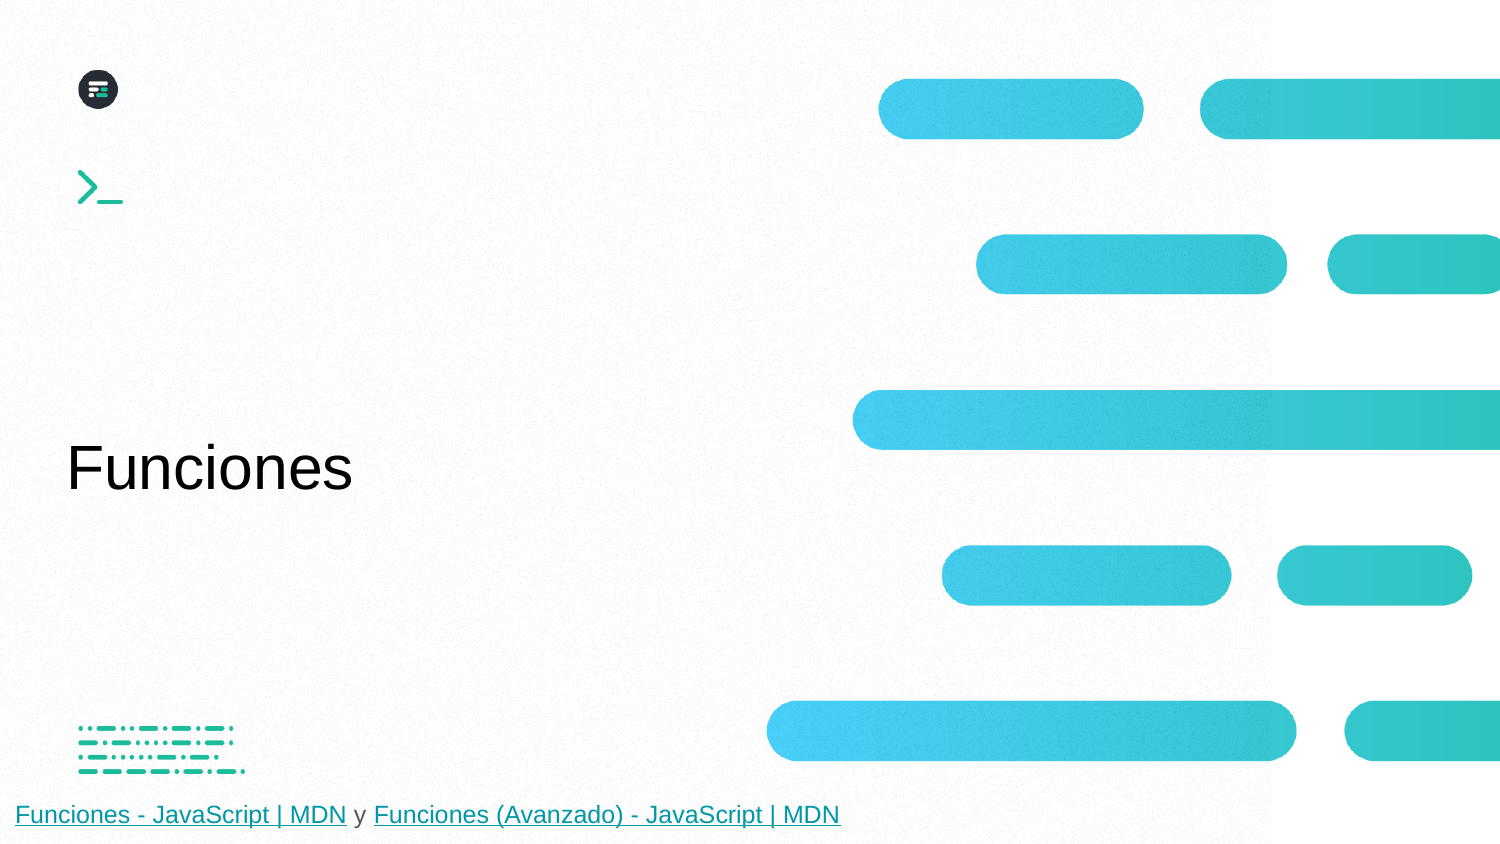

# Funciones
Funciones - JavaScript | MDN y Funciones (Avanzado) - JavaScript | MDN